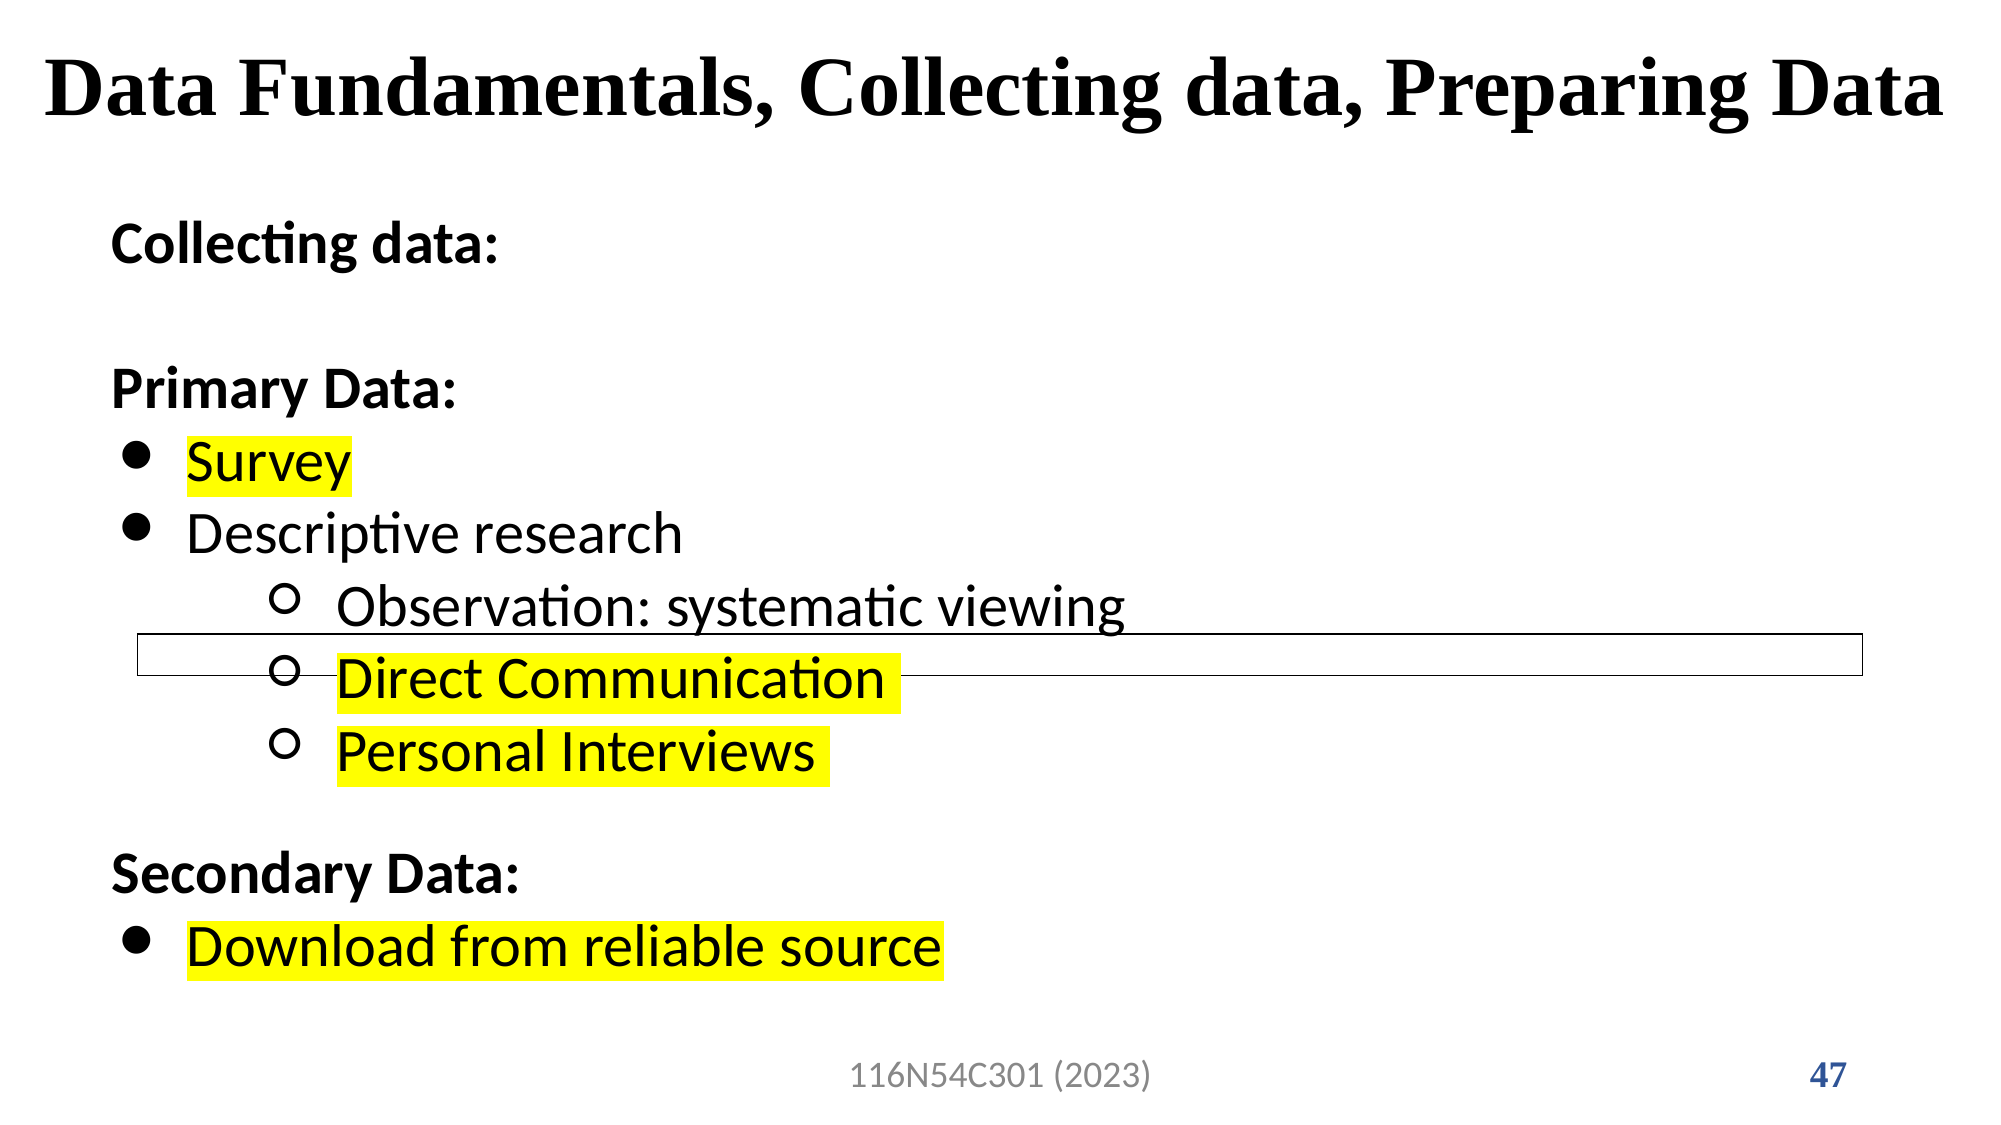

# Data Fundamentals, Collecting data, Preparing Data
Collecting data:

Primary Data:
Survey
Descriptive research
Observation: systematic viewing
Direct Communication
Personal Interviews

Secondary Data:
Download from reliable source

|  |
| --- |
116N54C301 (2023)
47